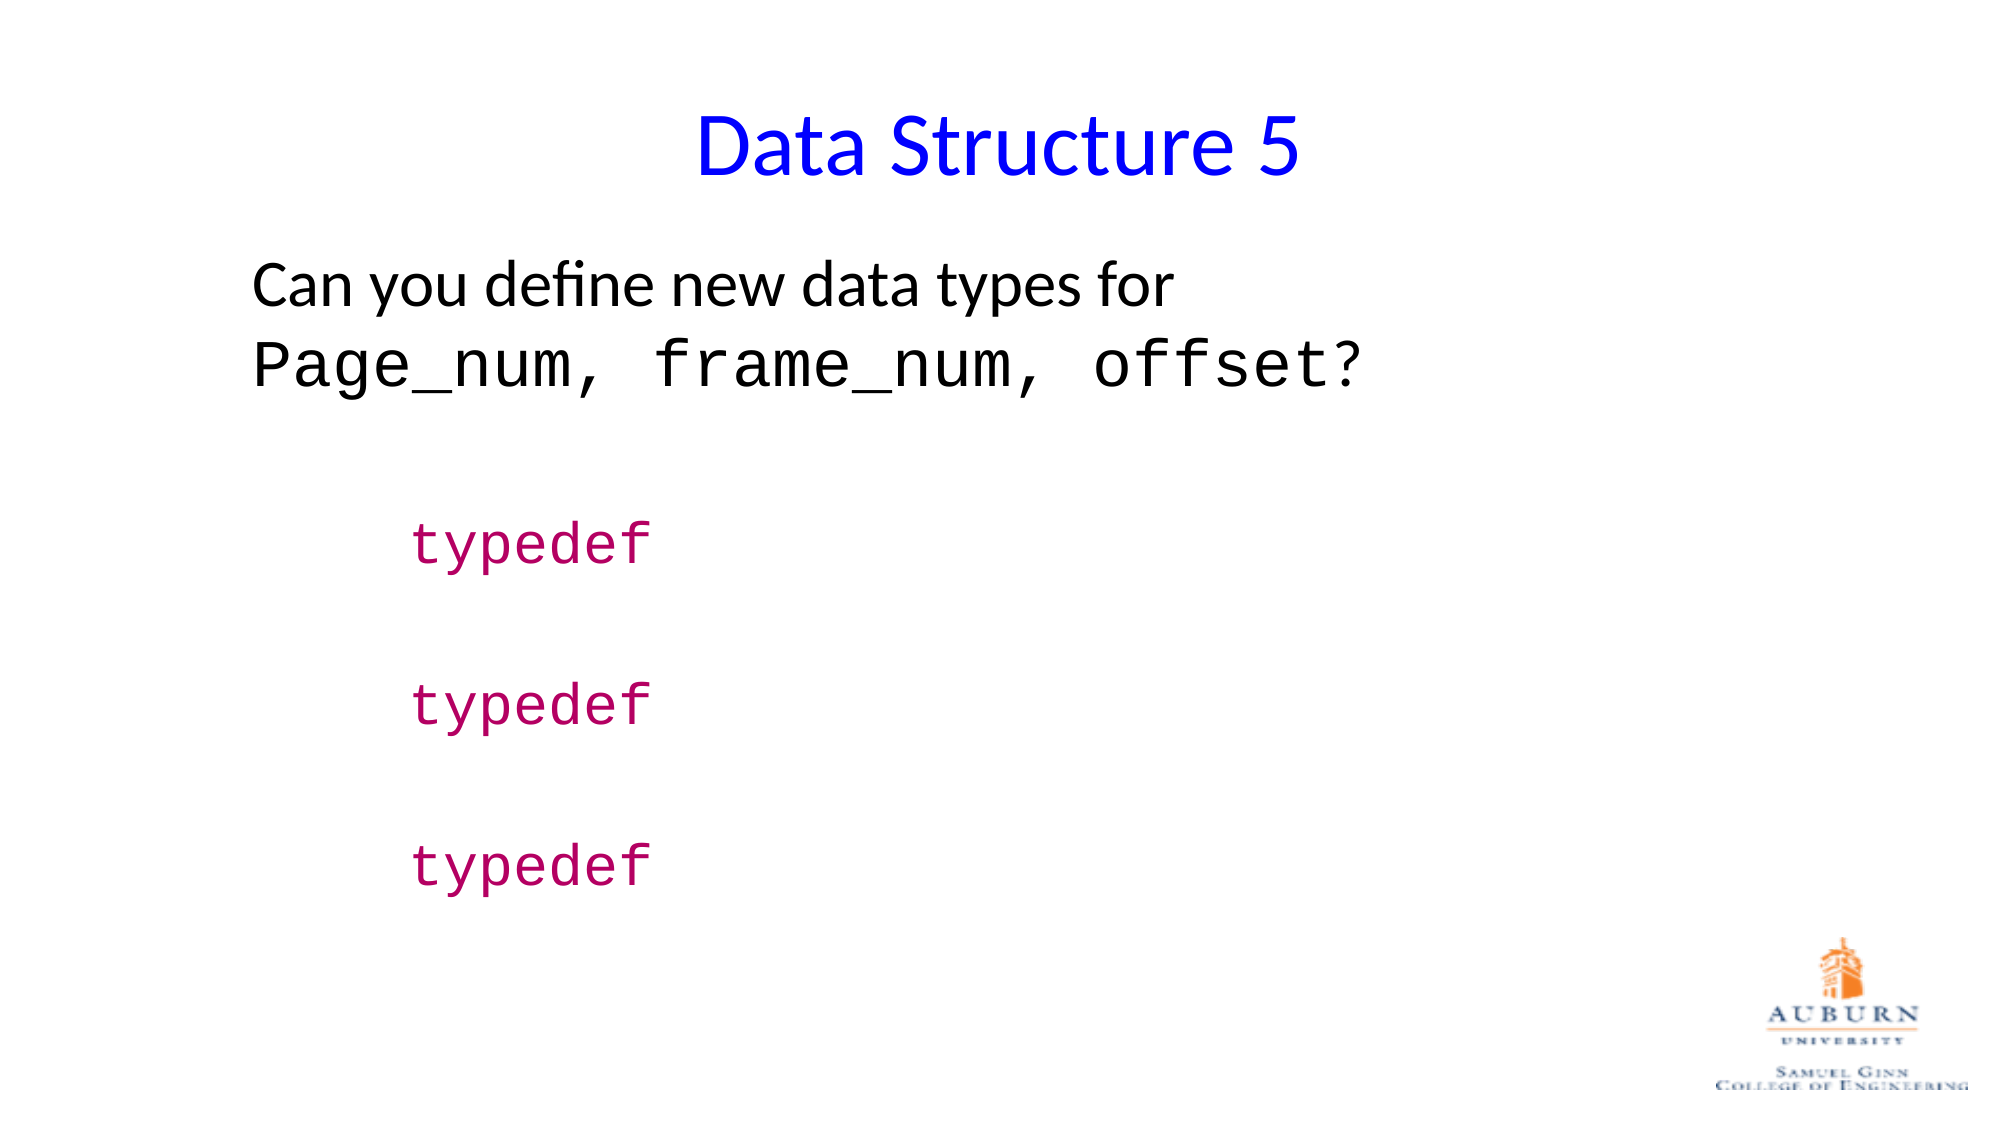

# Data Structure 5
Can you define new data types for
Page_num, frame_num, offset?

typedef unsigned int page_t;

typedef unsigned int frame_t;

typedef unsigned int offset_t;